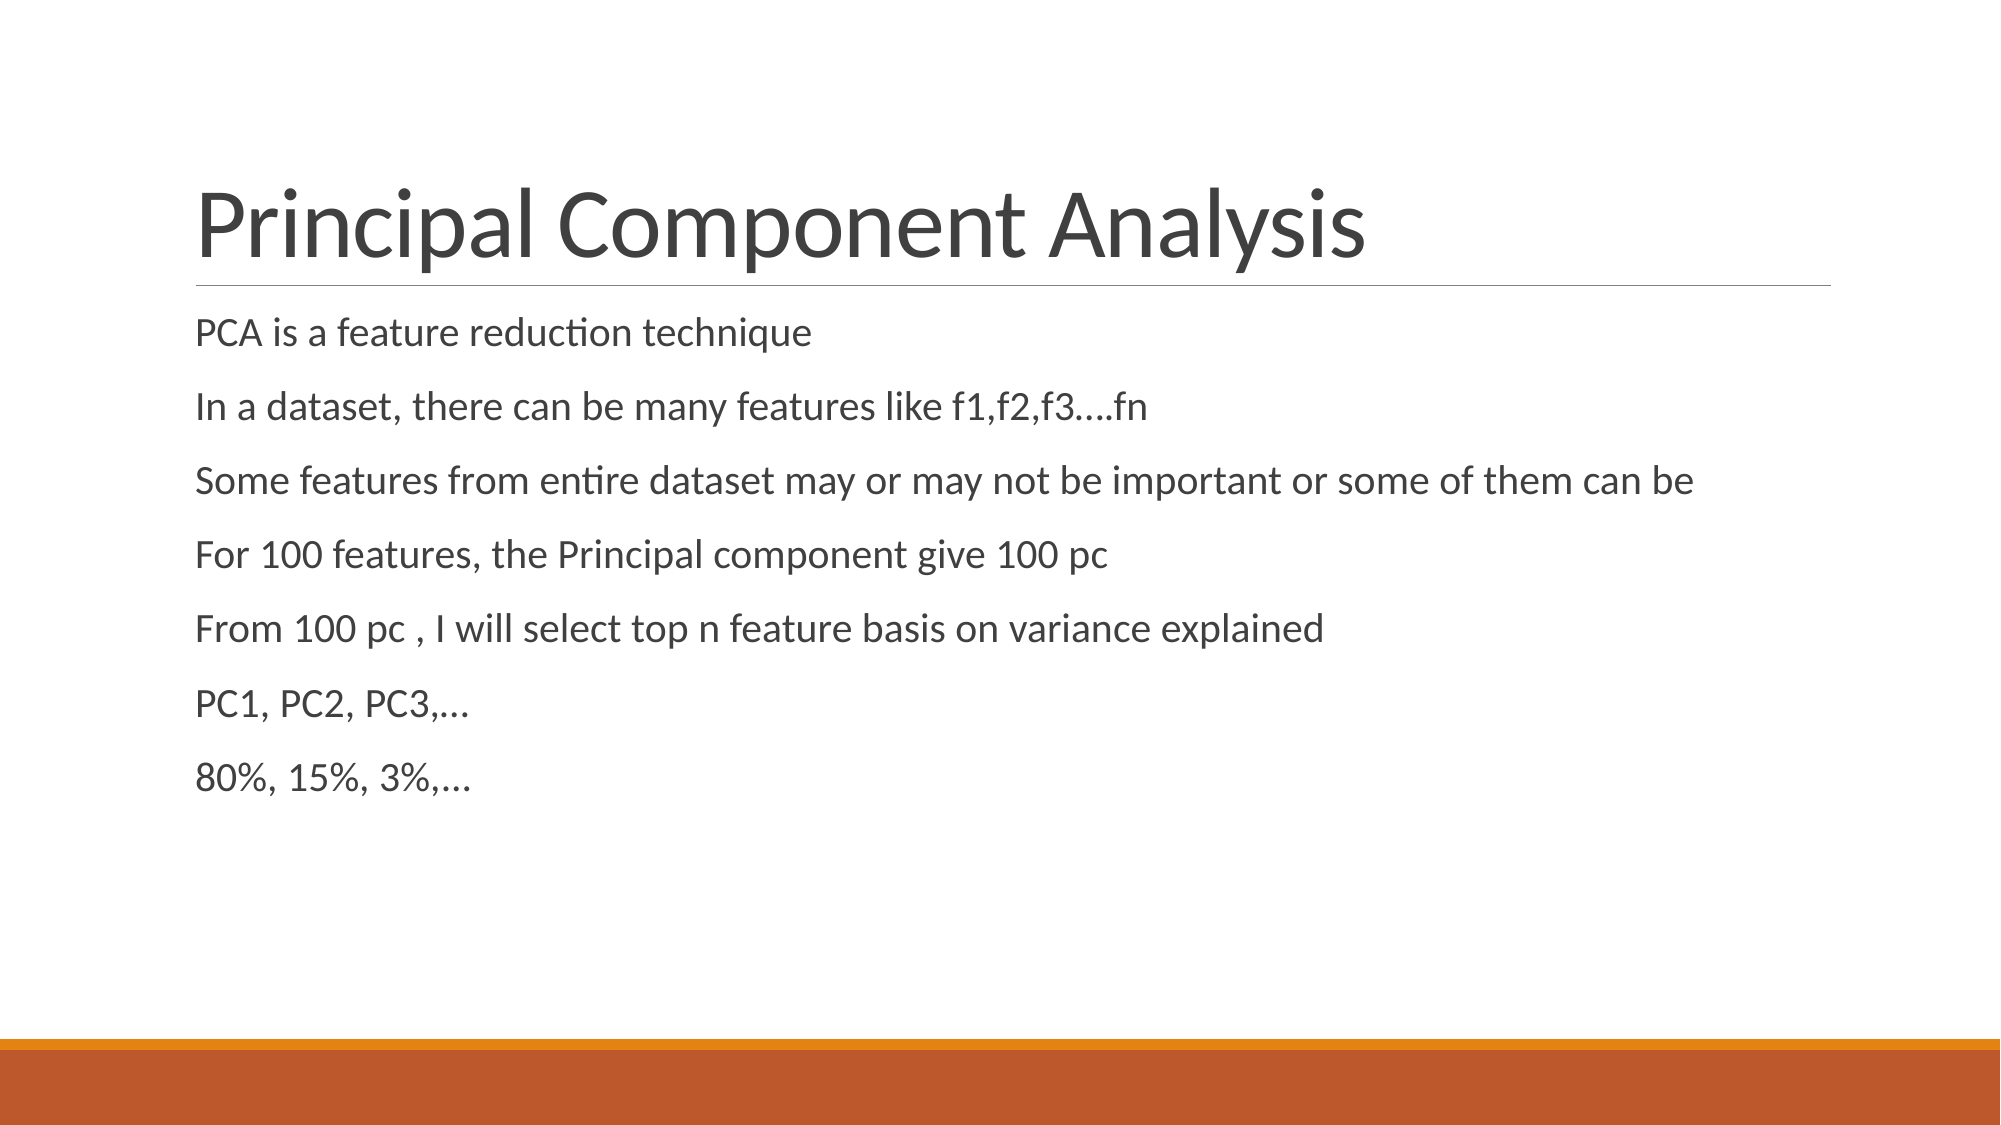

# Principal Component Analysis
PCA is a feature reduction technique
In a dataset, there can be many features like f1,f2,f3….fn
Some features from entire dataset may or may not be important or some of them can be
For 100 features, the Principal component give 100 pc
From 100 pc , I will select top n feature basis on variance explained
PC1, PC2, PC3,…
80%, 15%, 3%,...